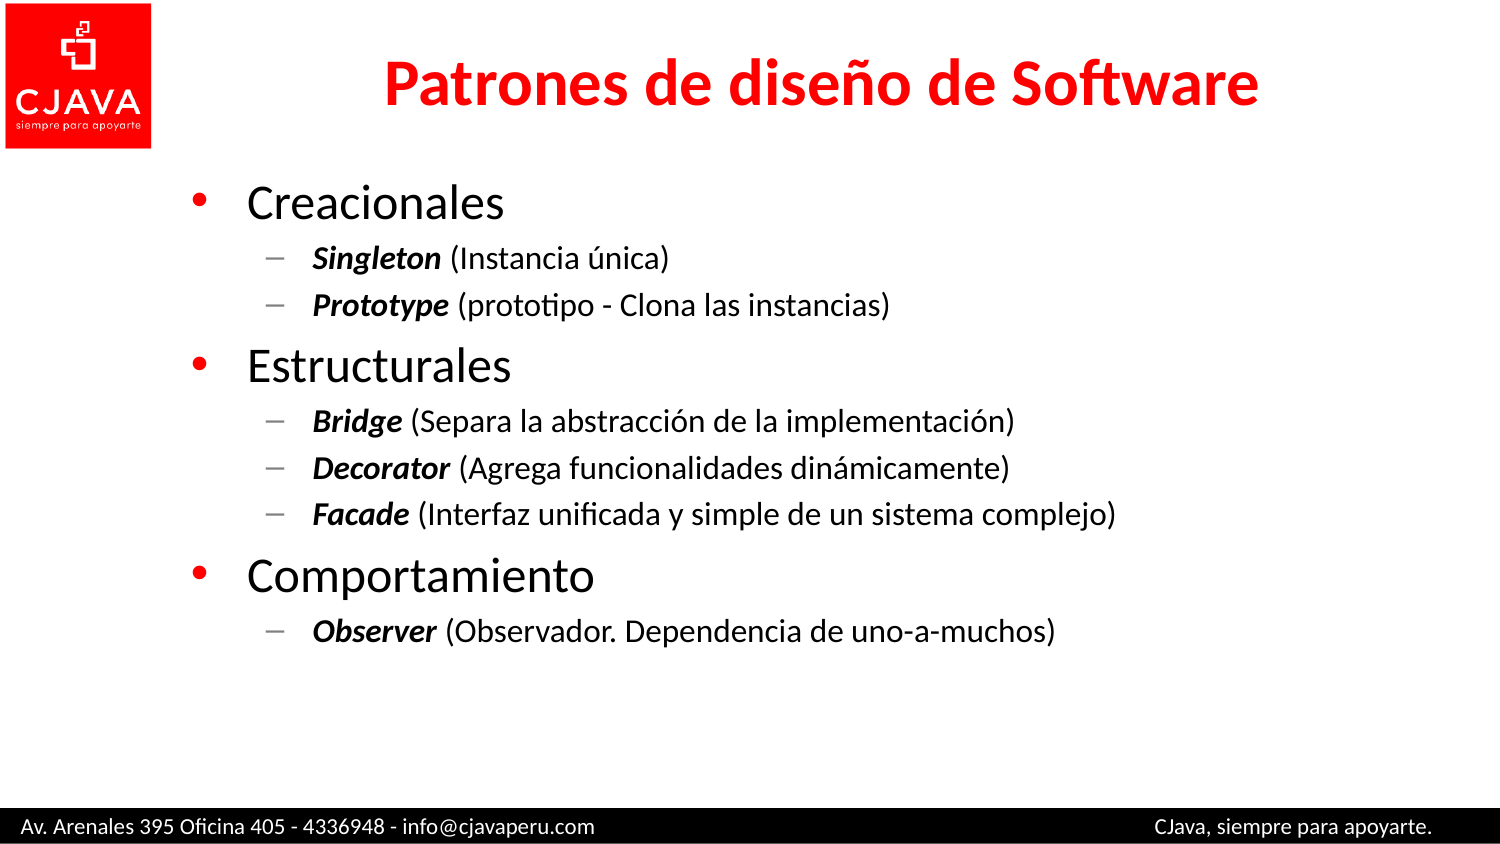

# Patrones de diseño de Software
Creacionales
Singleton (Instancia única)
Prototype (prototipo - Clona las instancias)
Estructurales
Bridge (Separa la abstracción de la implementación)
Decorator (Agrega funcionalidades dinámicamente)
Facade (Interfaz unificada y simple de un sistema complejo)
Comportamiento
Observer (Observador. Dependencia de uno-a-muchos)